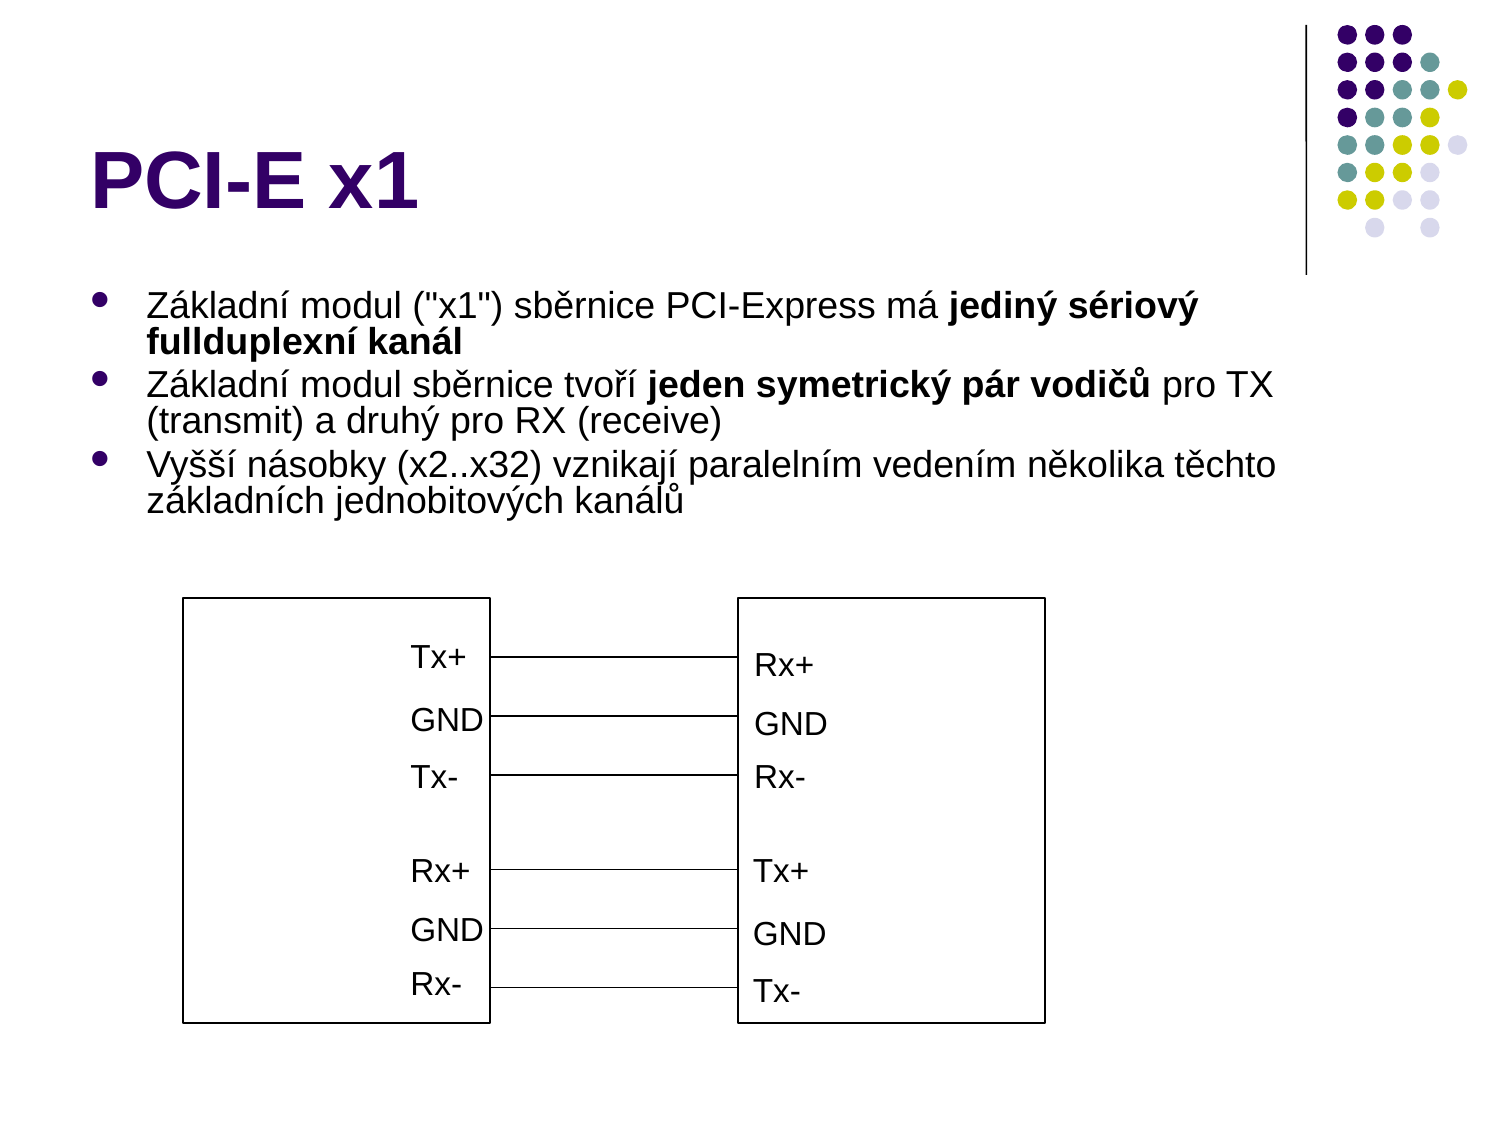

# PCI-E x1
Základní modul ("x1") sběrnice PCI-Express má jediný sériový fullduplexní kanál
Základní modul sběrnice tvoří jeden symetrický pár vodičů pro TX (transmit) a druhý pro RX (receive)
Vyšší násobky (x2..x32) vznikají paralelním vedením několika těchto základních jednobitových kanálů

Tx+
Rx+
GND
GND
Rx-
Tx-
Rx+
Tx+
GND
GND
Rx-
Tx-